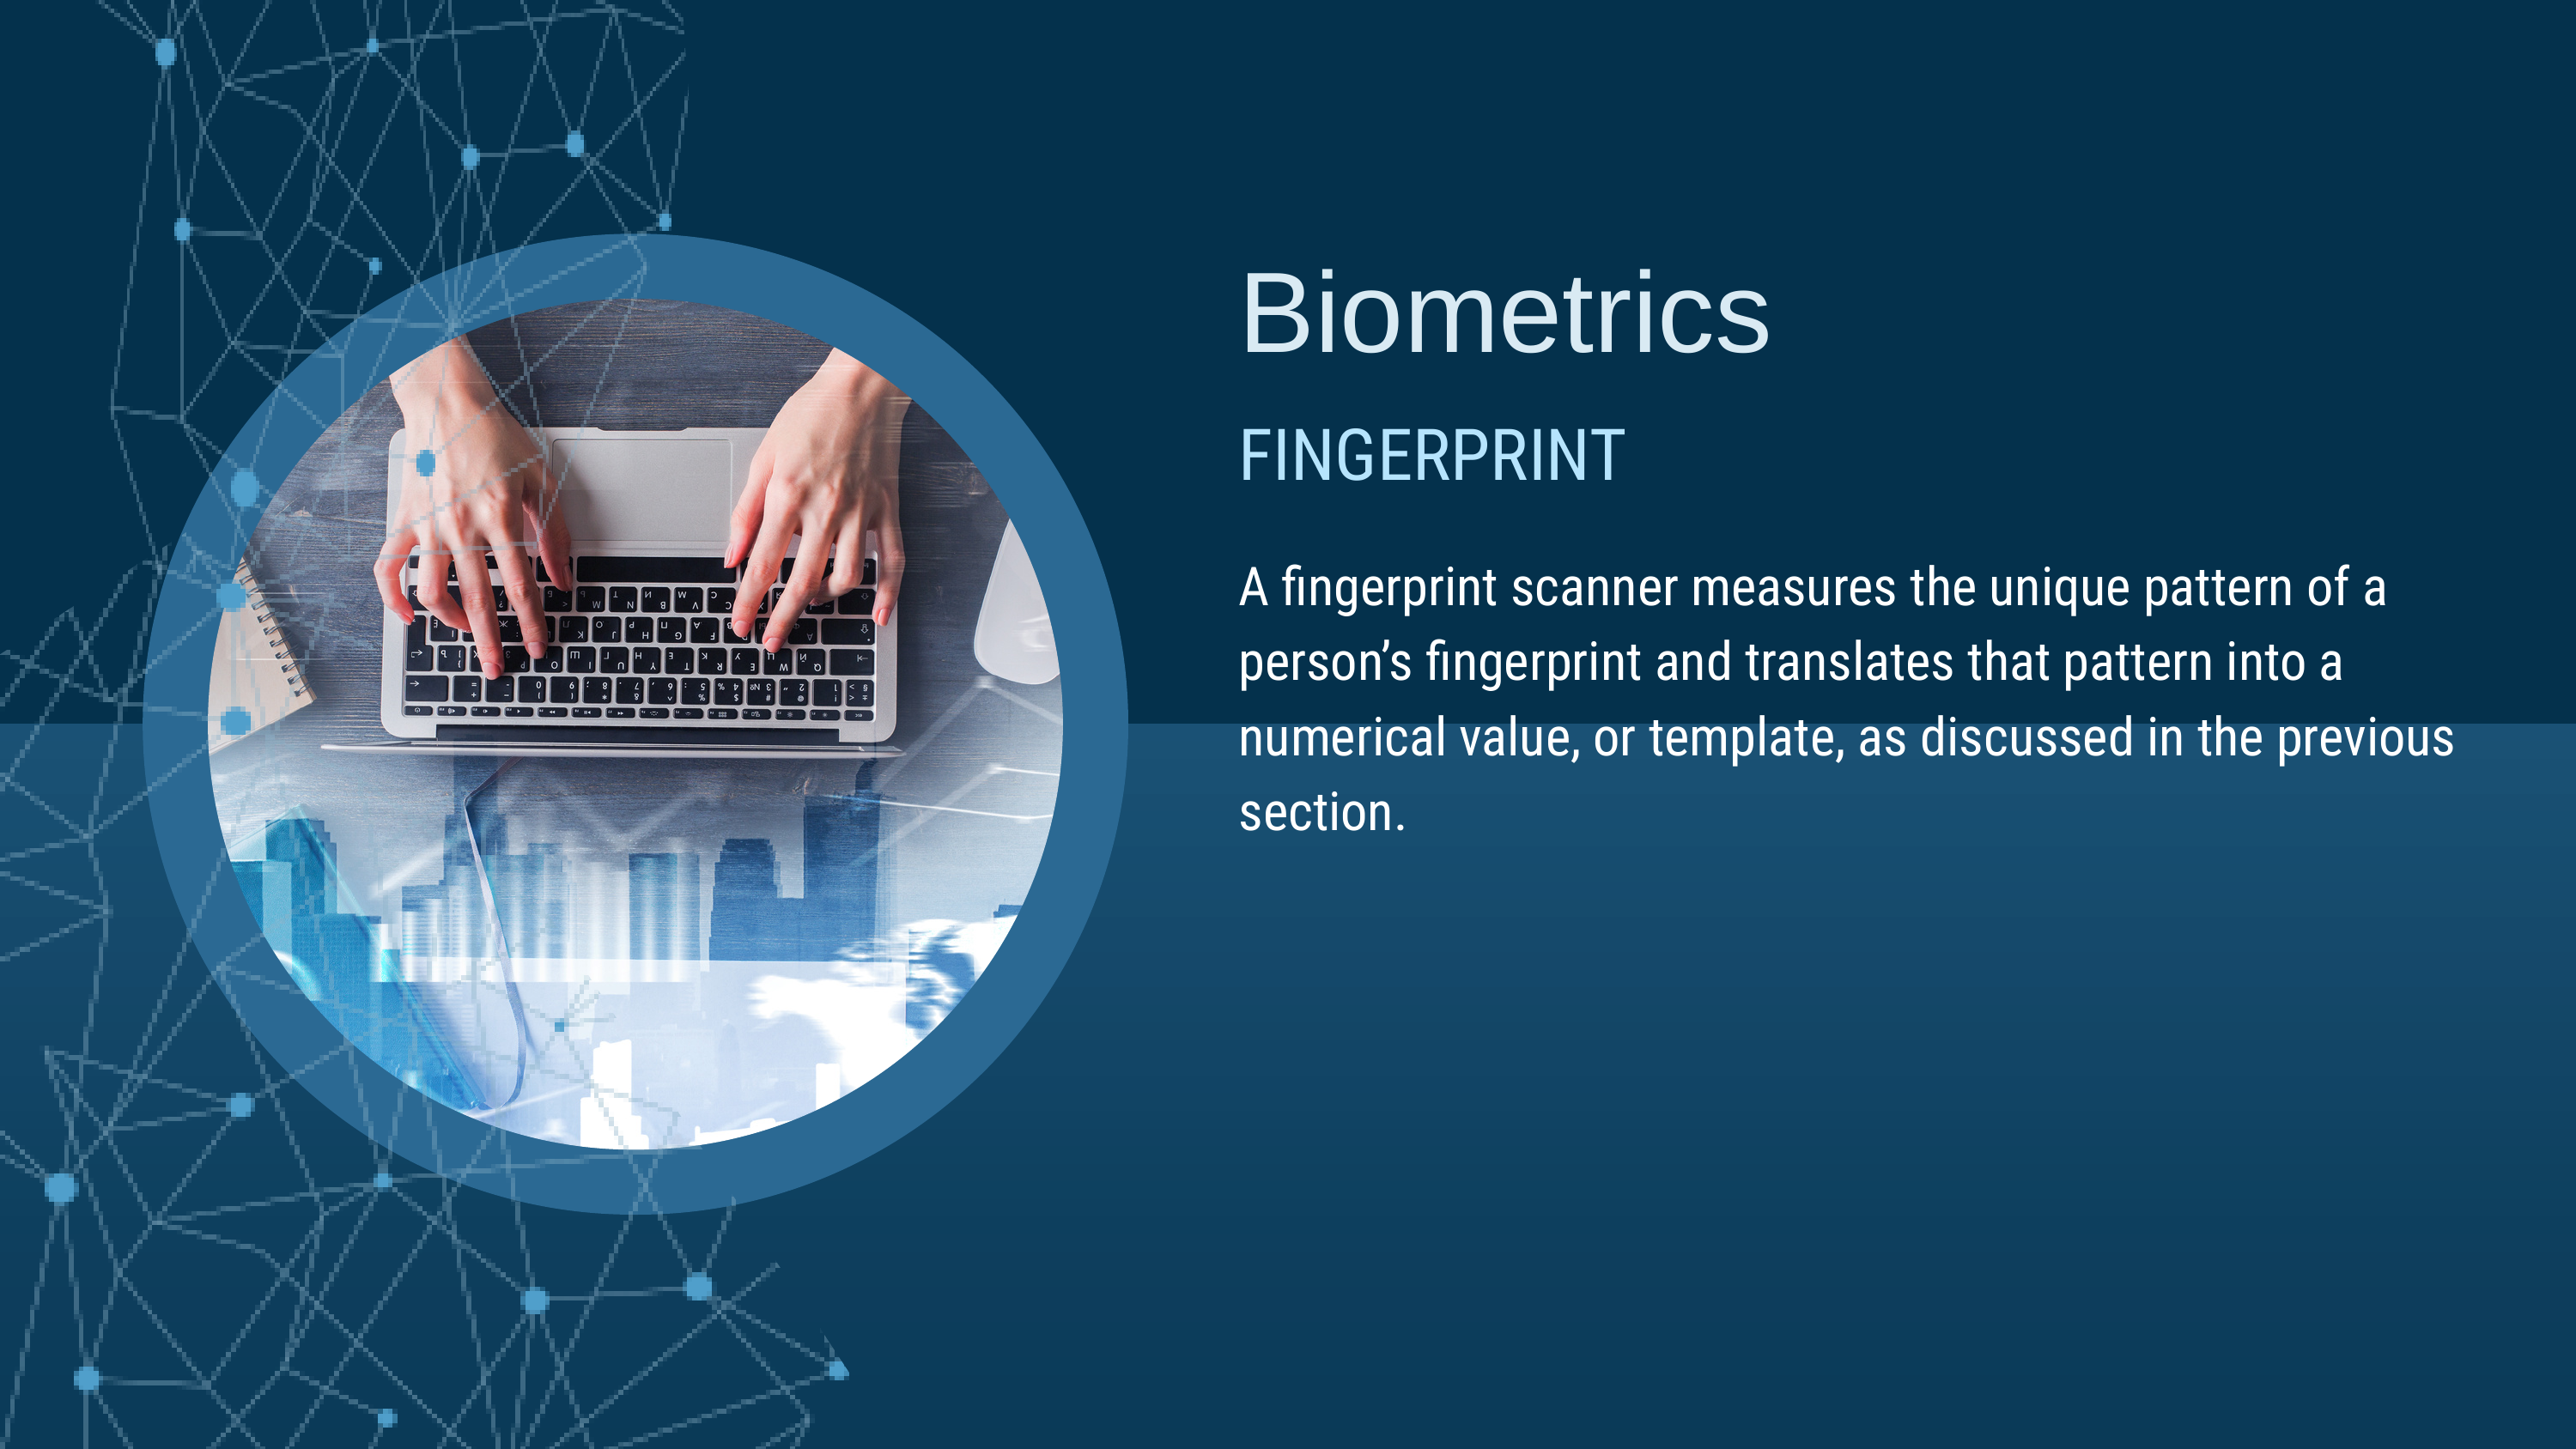

Biometrics

FINGERPRINT
A fingerprint scanner measures the unique pattern of a person’s fingerprint and translates that pattern into a numerical value, or template, as discussed in the previous section.